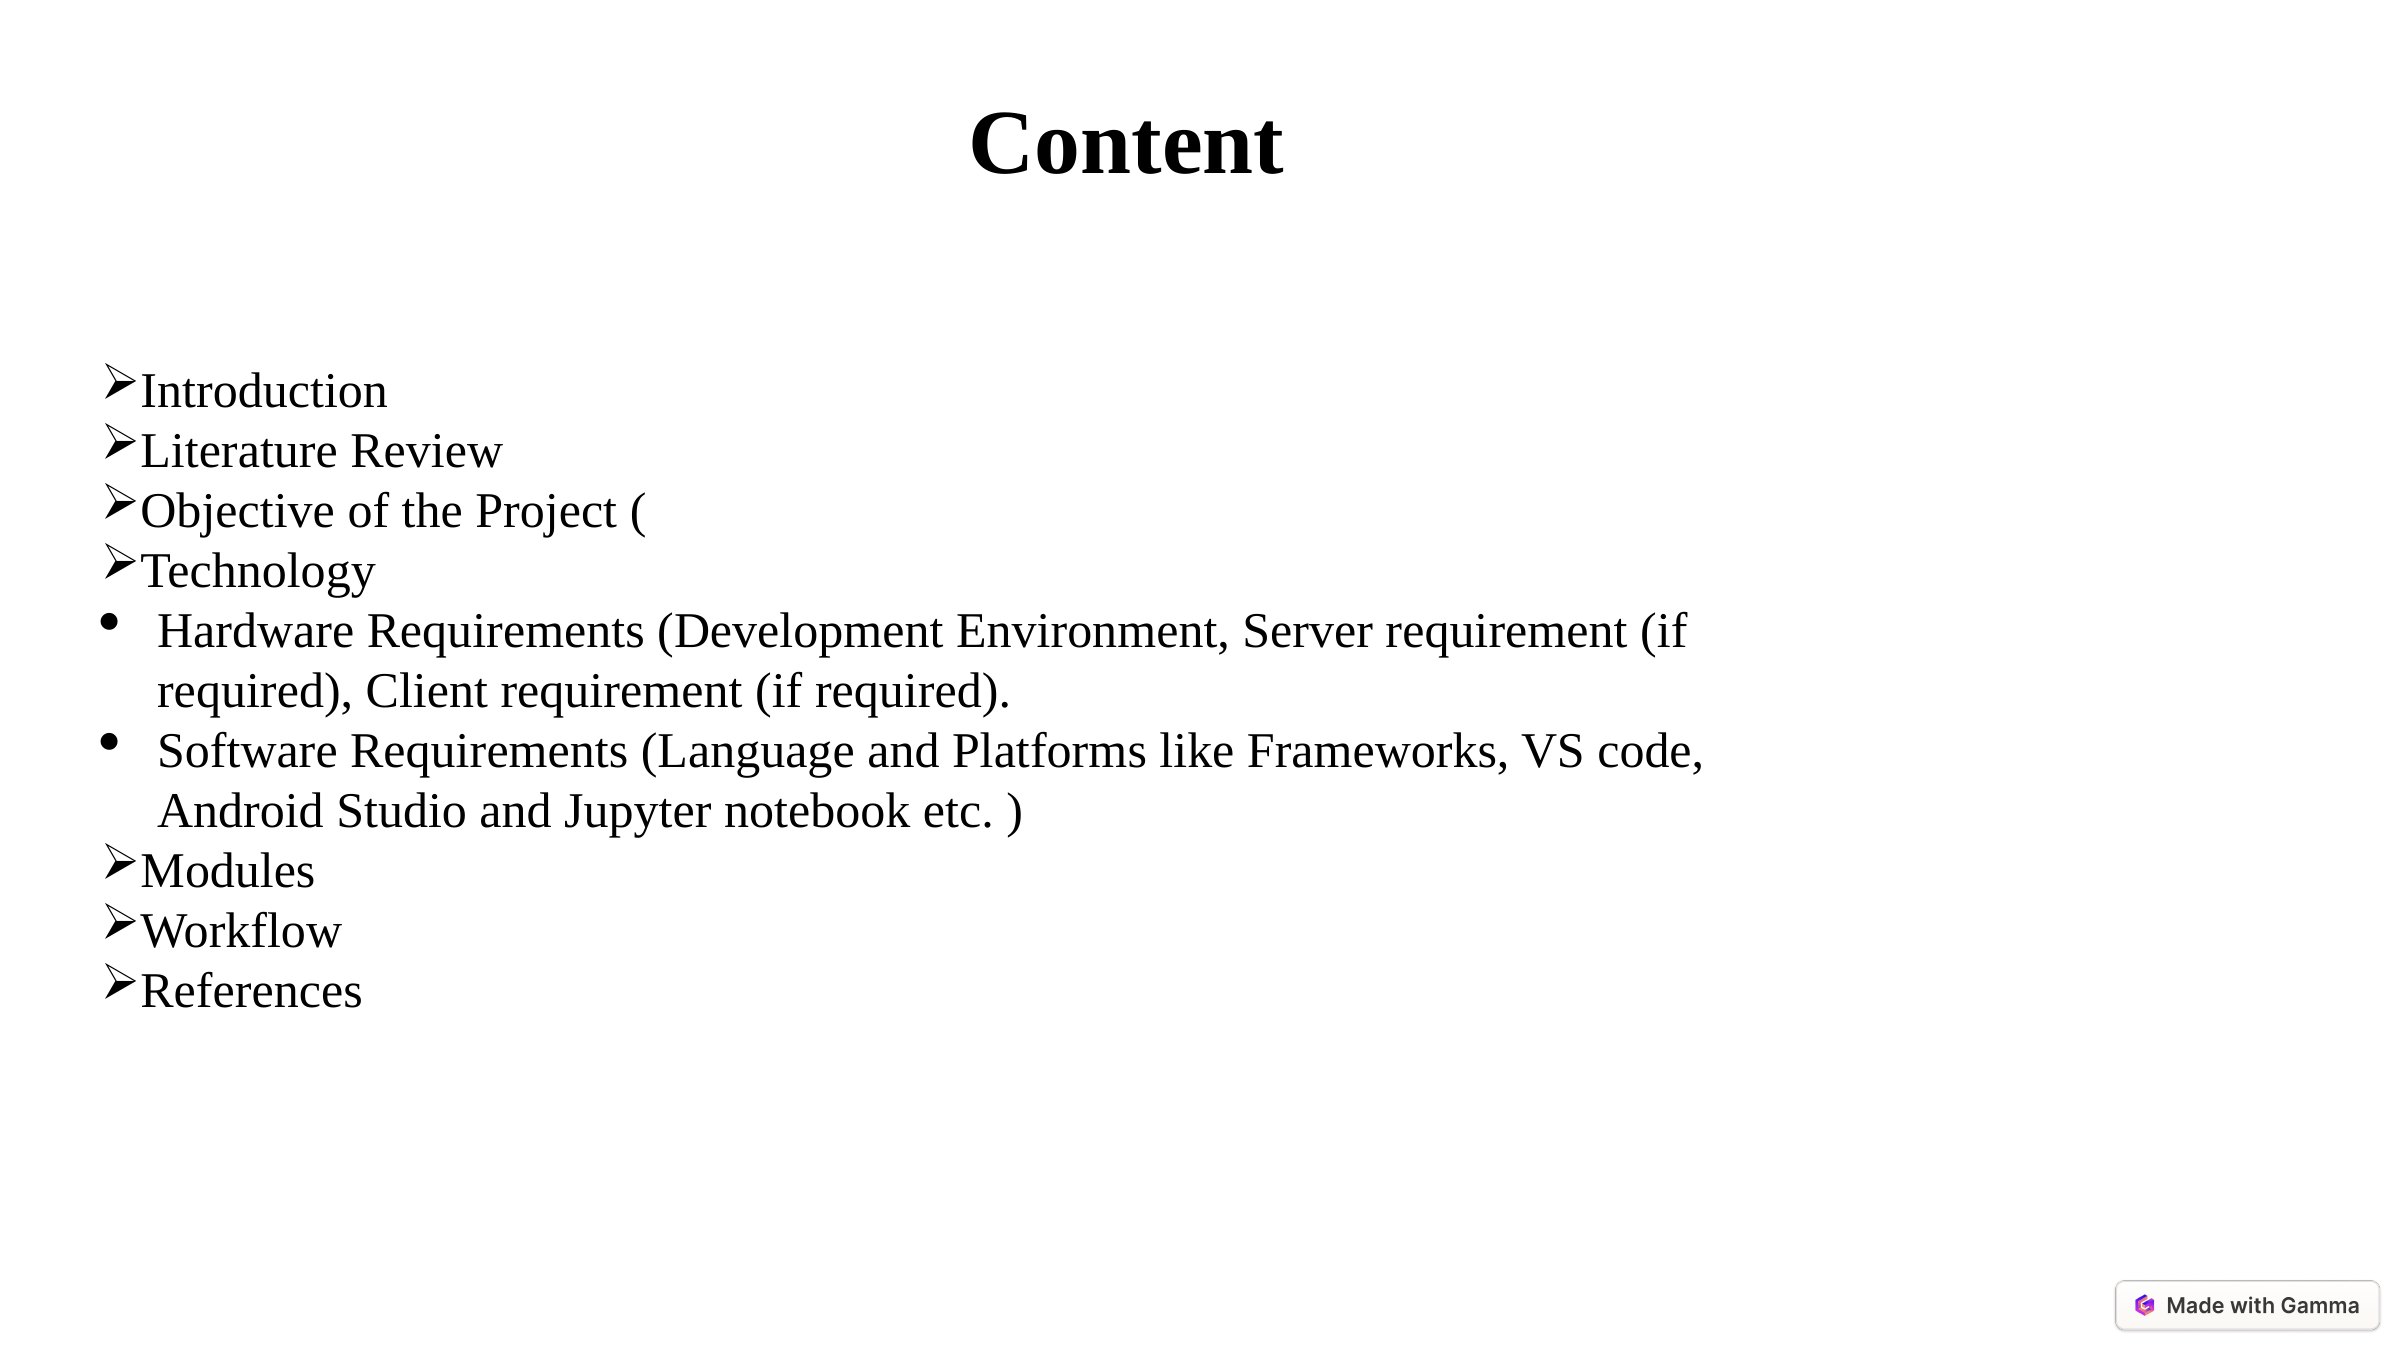

Content
Introduction
Literature Review
Objective of the Project (
Technology
Hardware Requirements (Development Environment, Server requirement (if required), Client requirement (if required).
Software Requirements (Language and Platforms like Frameworks, VS code, Android Studio and Jupyter notebook etc. )
Modules
Workflow
References